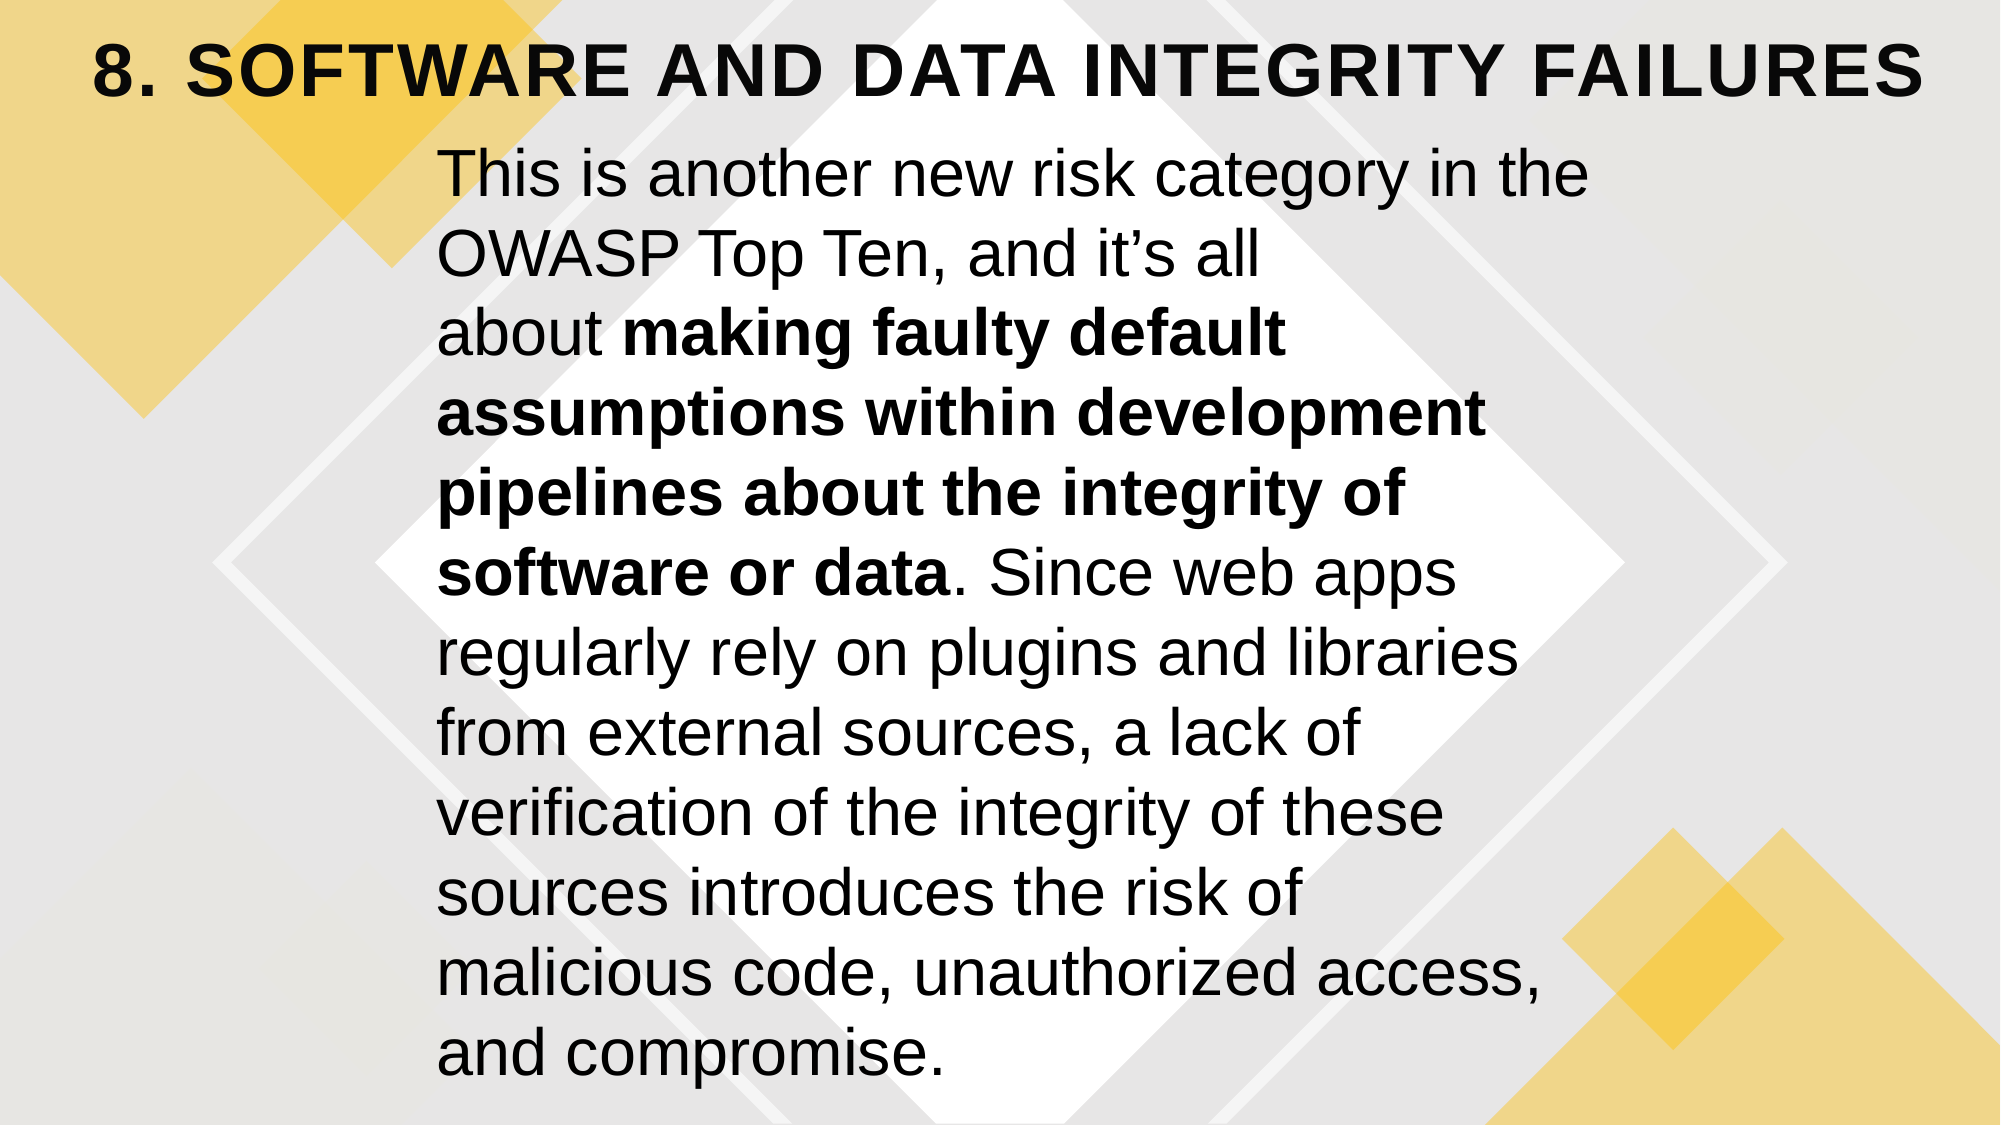

# 8. Software and Data Integrity Failures

This is another new risk category in the OWASP Top Ten, and it’s all about making faulty default assumptions within development pipelines about the integrity of software or data. Since web apps regularly rely on plugins and libraries from external sources, a lack of verification of the integrity of these sources introduces the risk of malicious code, unauthorized access, and compromise.